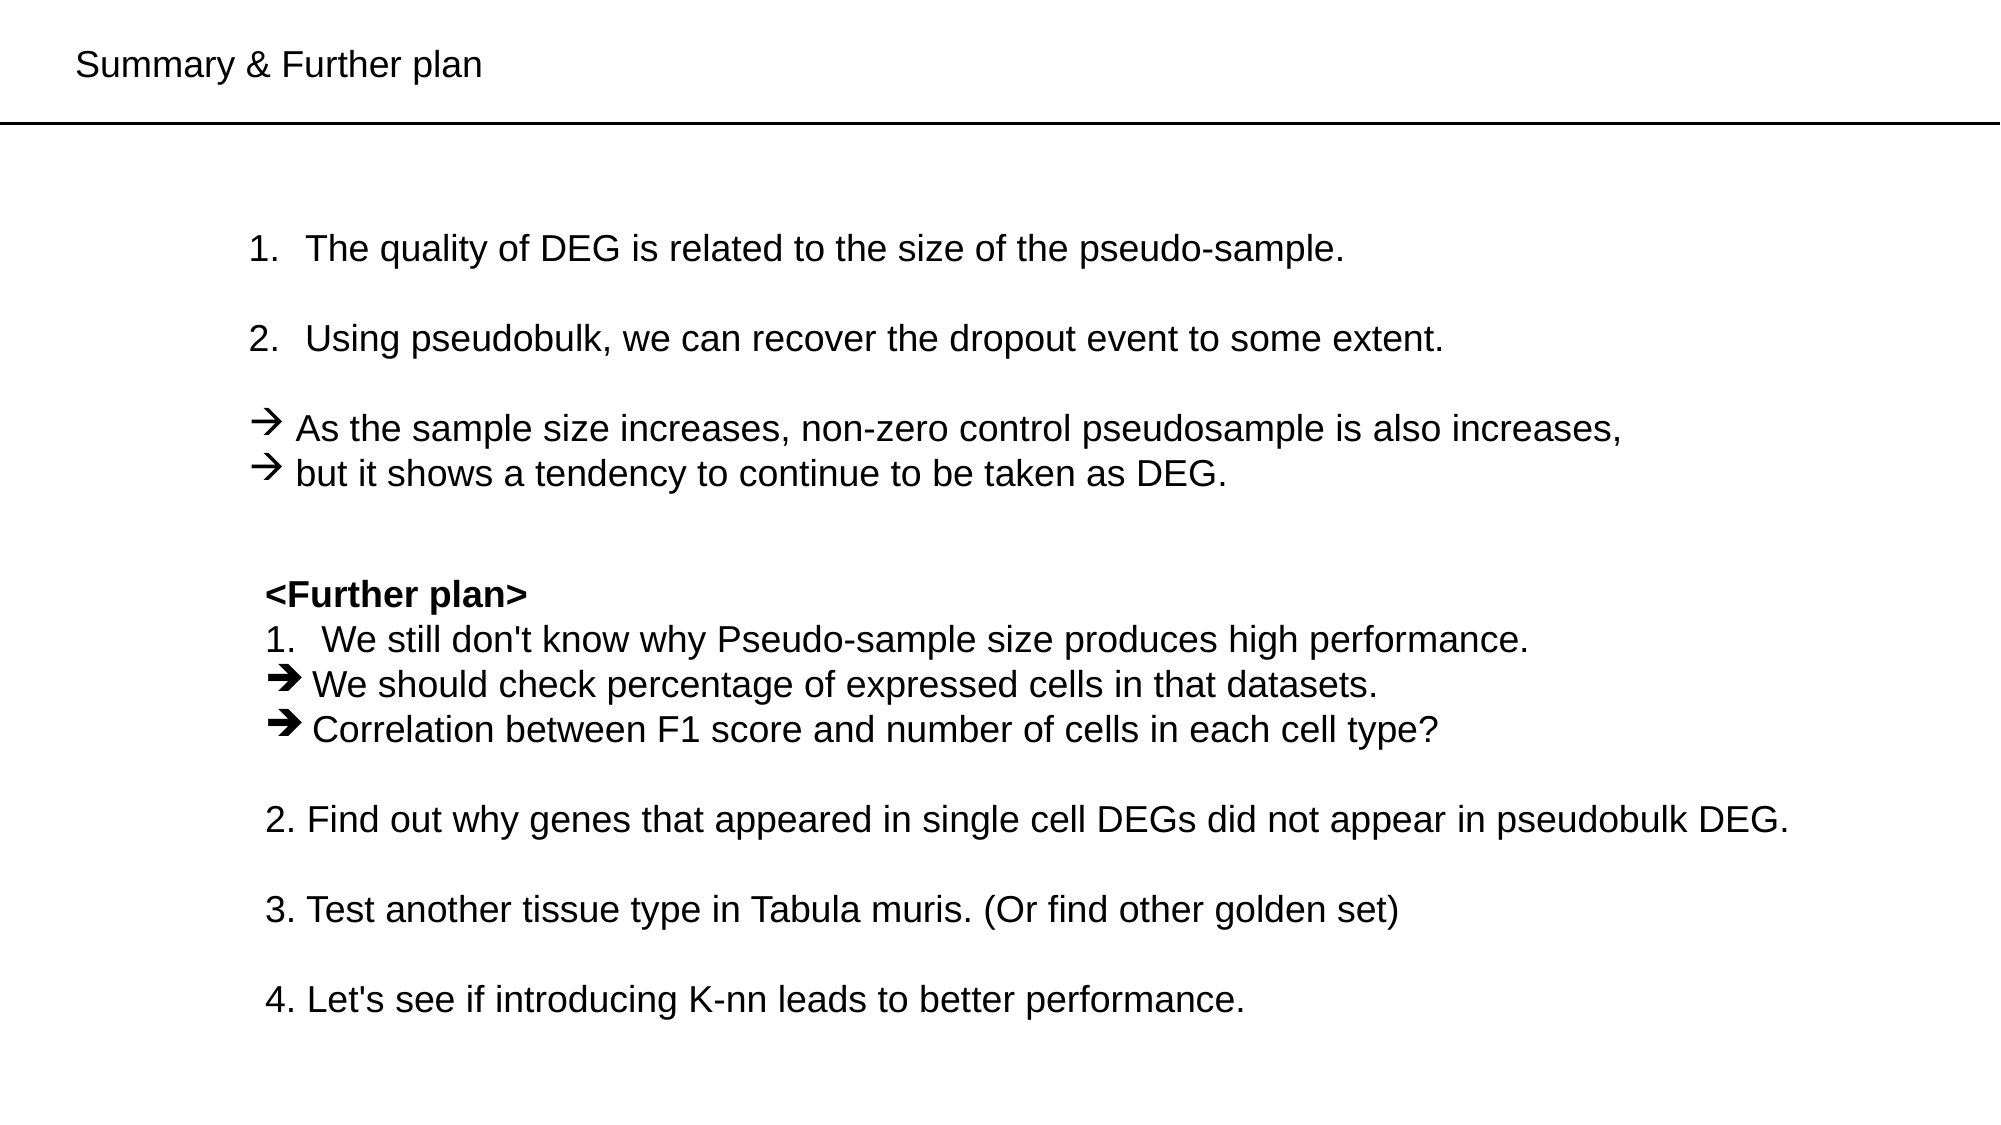

Summary & Further plan
The quality of DEG is related to the size of the pseudo-sample.

Using pseudobulk, we can recover the dropout event to some extent.

As the sample size increases, non-zero control pseudosample is also increases,
but it shows a tendency to continue to be taken as DEG.
<Further plan>
We still don't know why Pseudo-sample size produces high performance.
We should check percentage of expressed cells in that datasets.
Correlation between F1 score and number of cells in each cell type?

2. Find out why genes that appeared in single cell DEGs did not appear in pseudobulk DEG.

3. Test another tissue type in Tabula muris. (Or find other golden set)

4. Let's see if introducing K-nn leads to better performance.